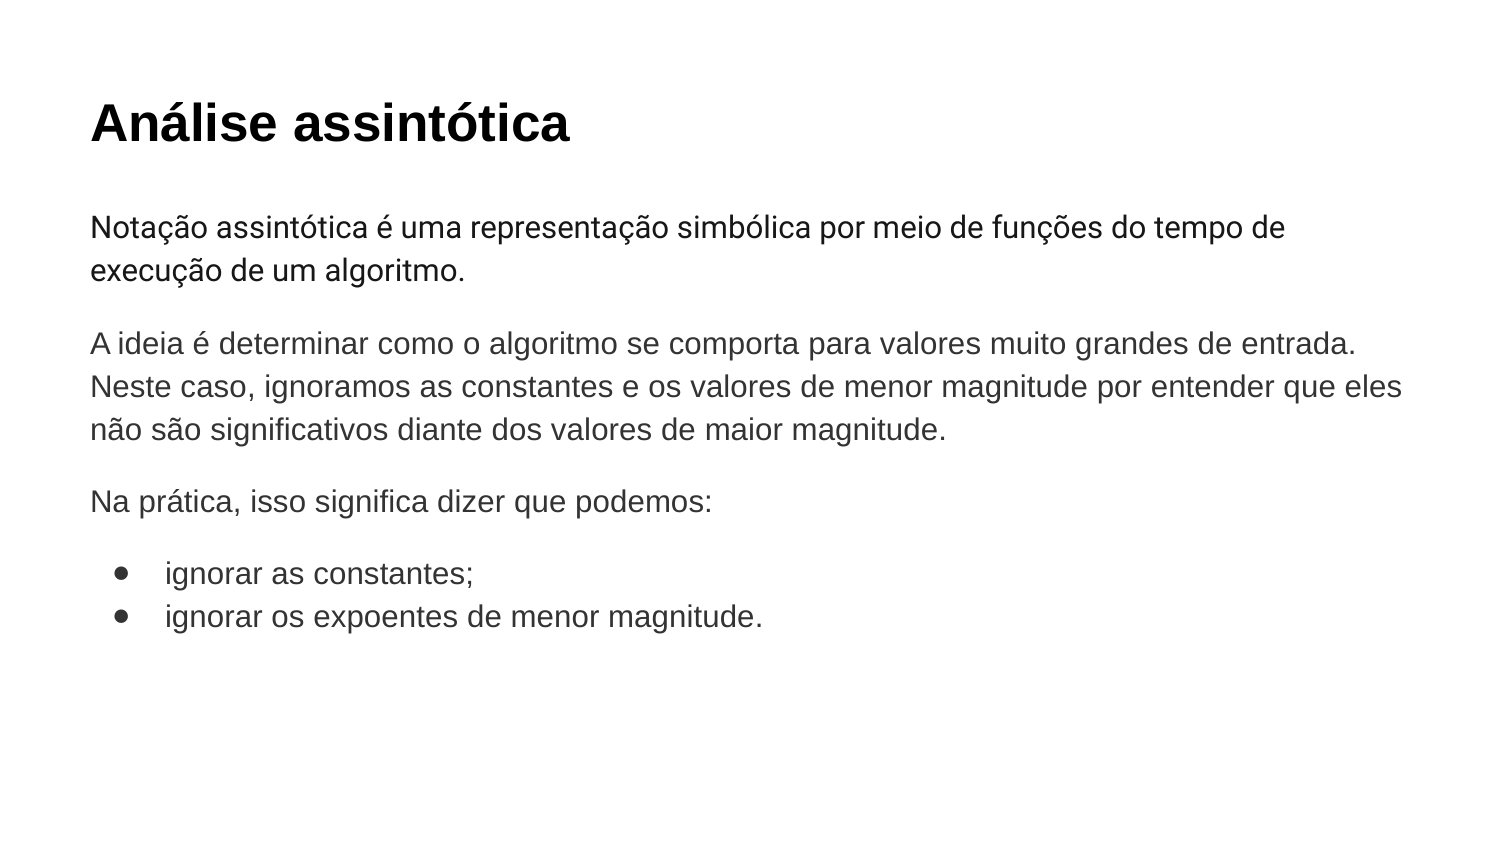

# Análise assintótica
Notação assintótica é uma representação simbólica por meio de funções do tempo de execução de um algoritmo.
A ideia é determinar como o algoritmo se comporta para valores muito grandes de entrada. Neste caso, ignoramos as constantes e os valores de menor magnitude por entender que eles não são significativos diante dos valores de maior magnitude.
Na prática, isso significa dizer que podemos:
ignorar as constantes;
ignorar os expoentes de menor magnitude.